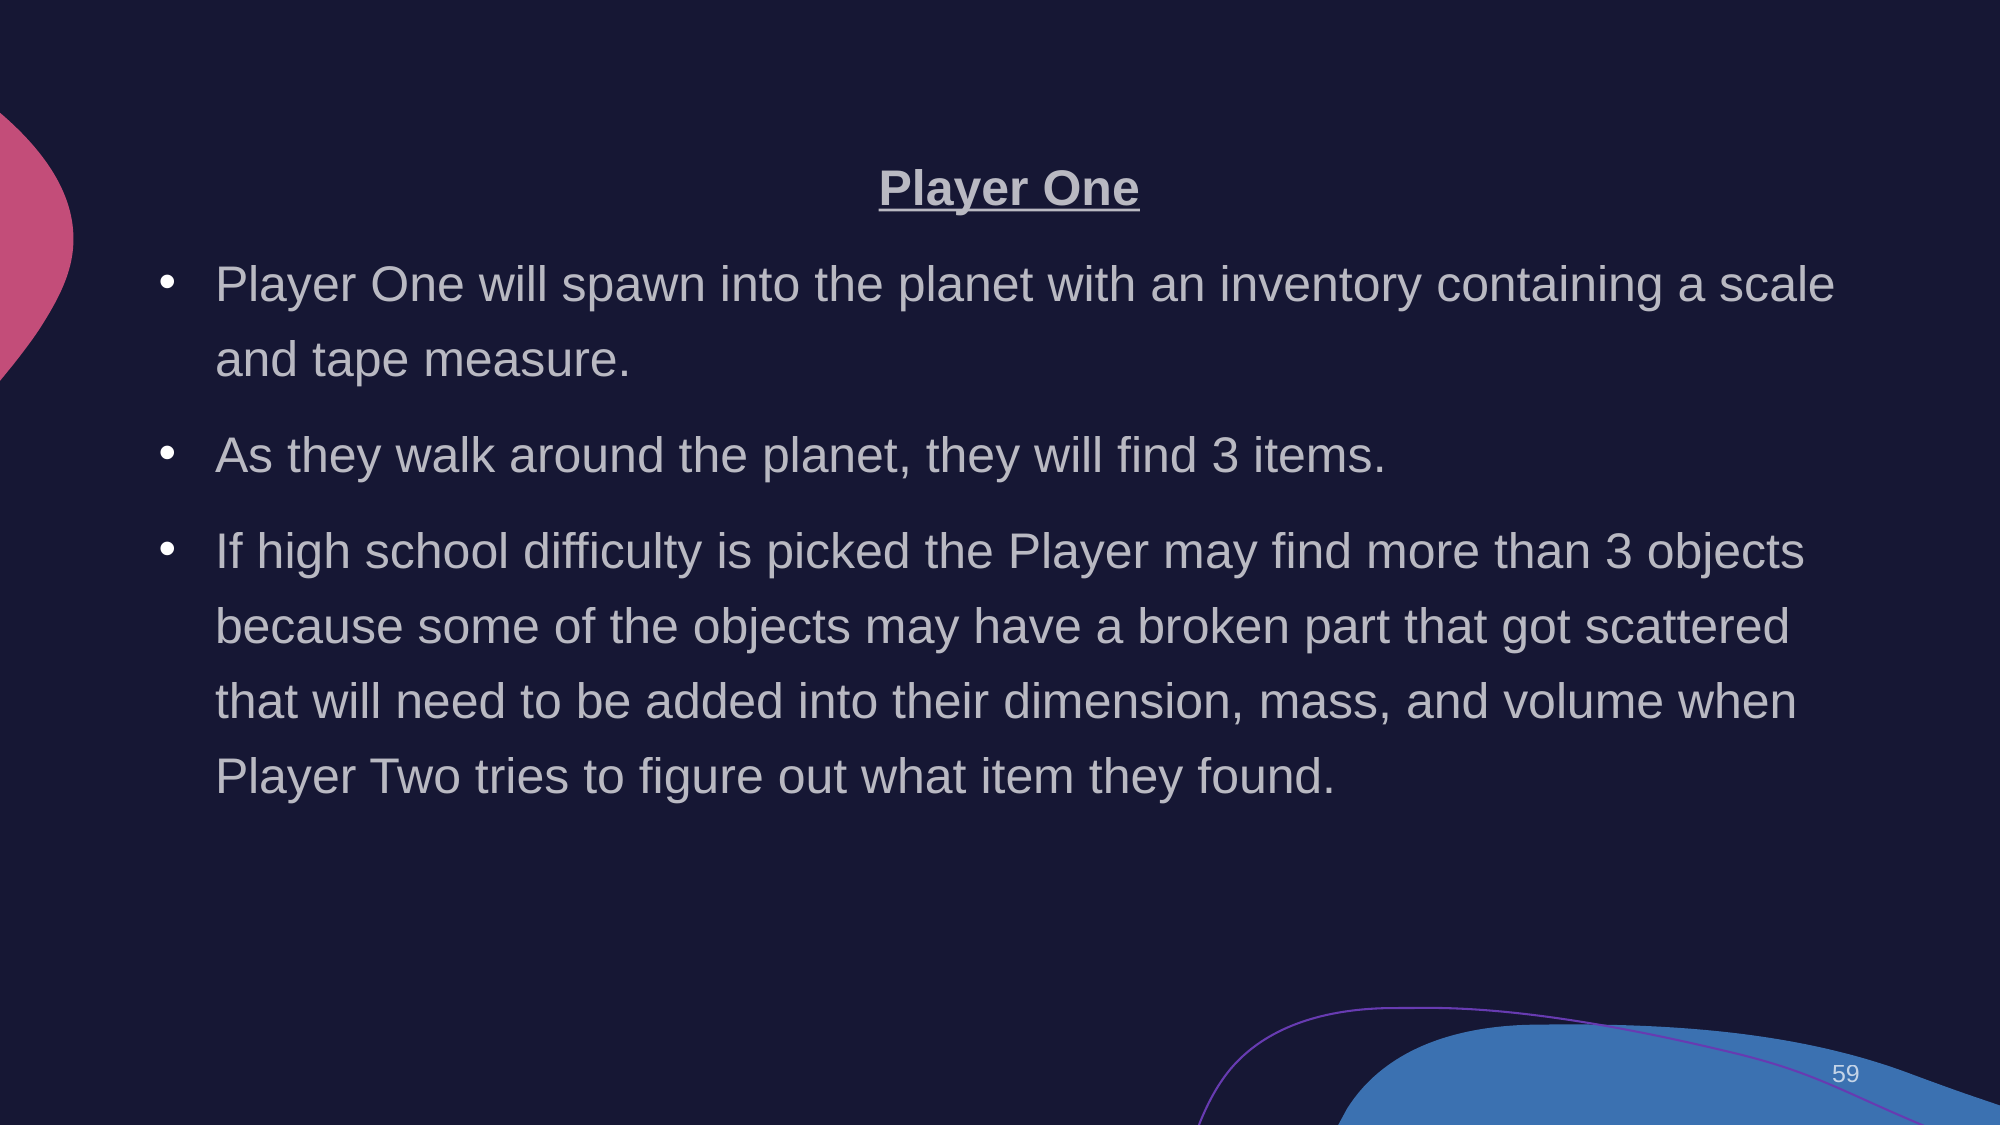

Player One
Player One will spawn into the planet with an inventory containing a scale and tape measure.
As they walk around the planet, they will find 3 items.
If high school difficulty is picked the Player may find more than 3 objects because some of the objects may have a broken part that got scattered that will need to be added into their dimension, mass, and volume when Player Two tries to figure out what item they found.

59